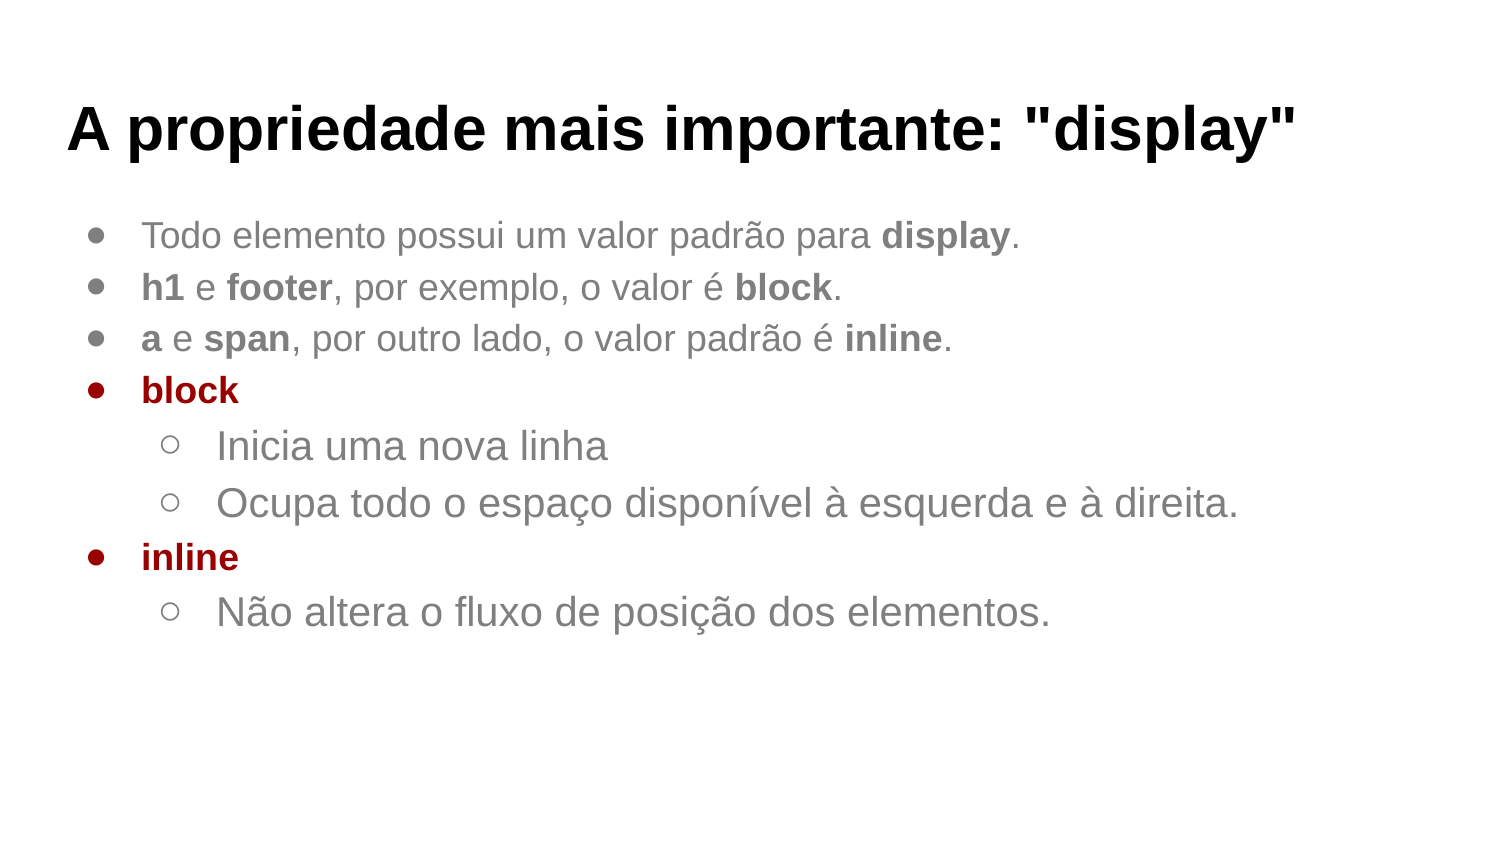

# A propriedade mais importante: "display"
Todo elemento possui um valor padrão para display.
h1 e footer, por exemplo, o valor é block.
a e span, por outro lado, o valor padrão é inline.
block
Inicia uma nova linha
Ocupa todo o espaço disponível à esquerda e à direita.
inline
Não altera o fluxo de posição dos elementos.